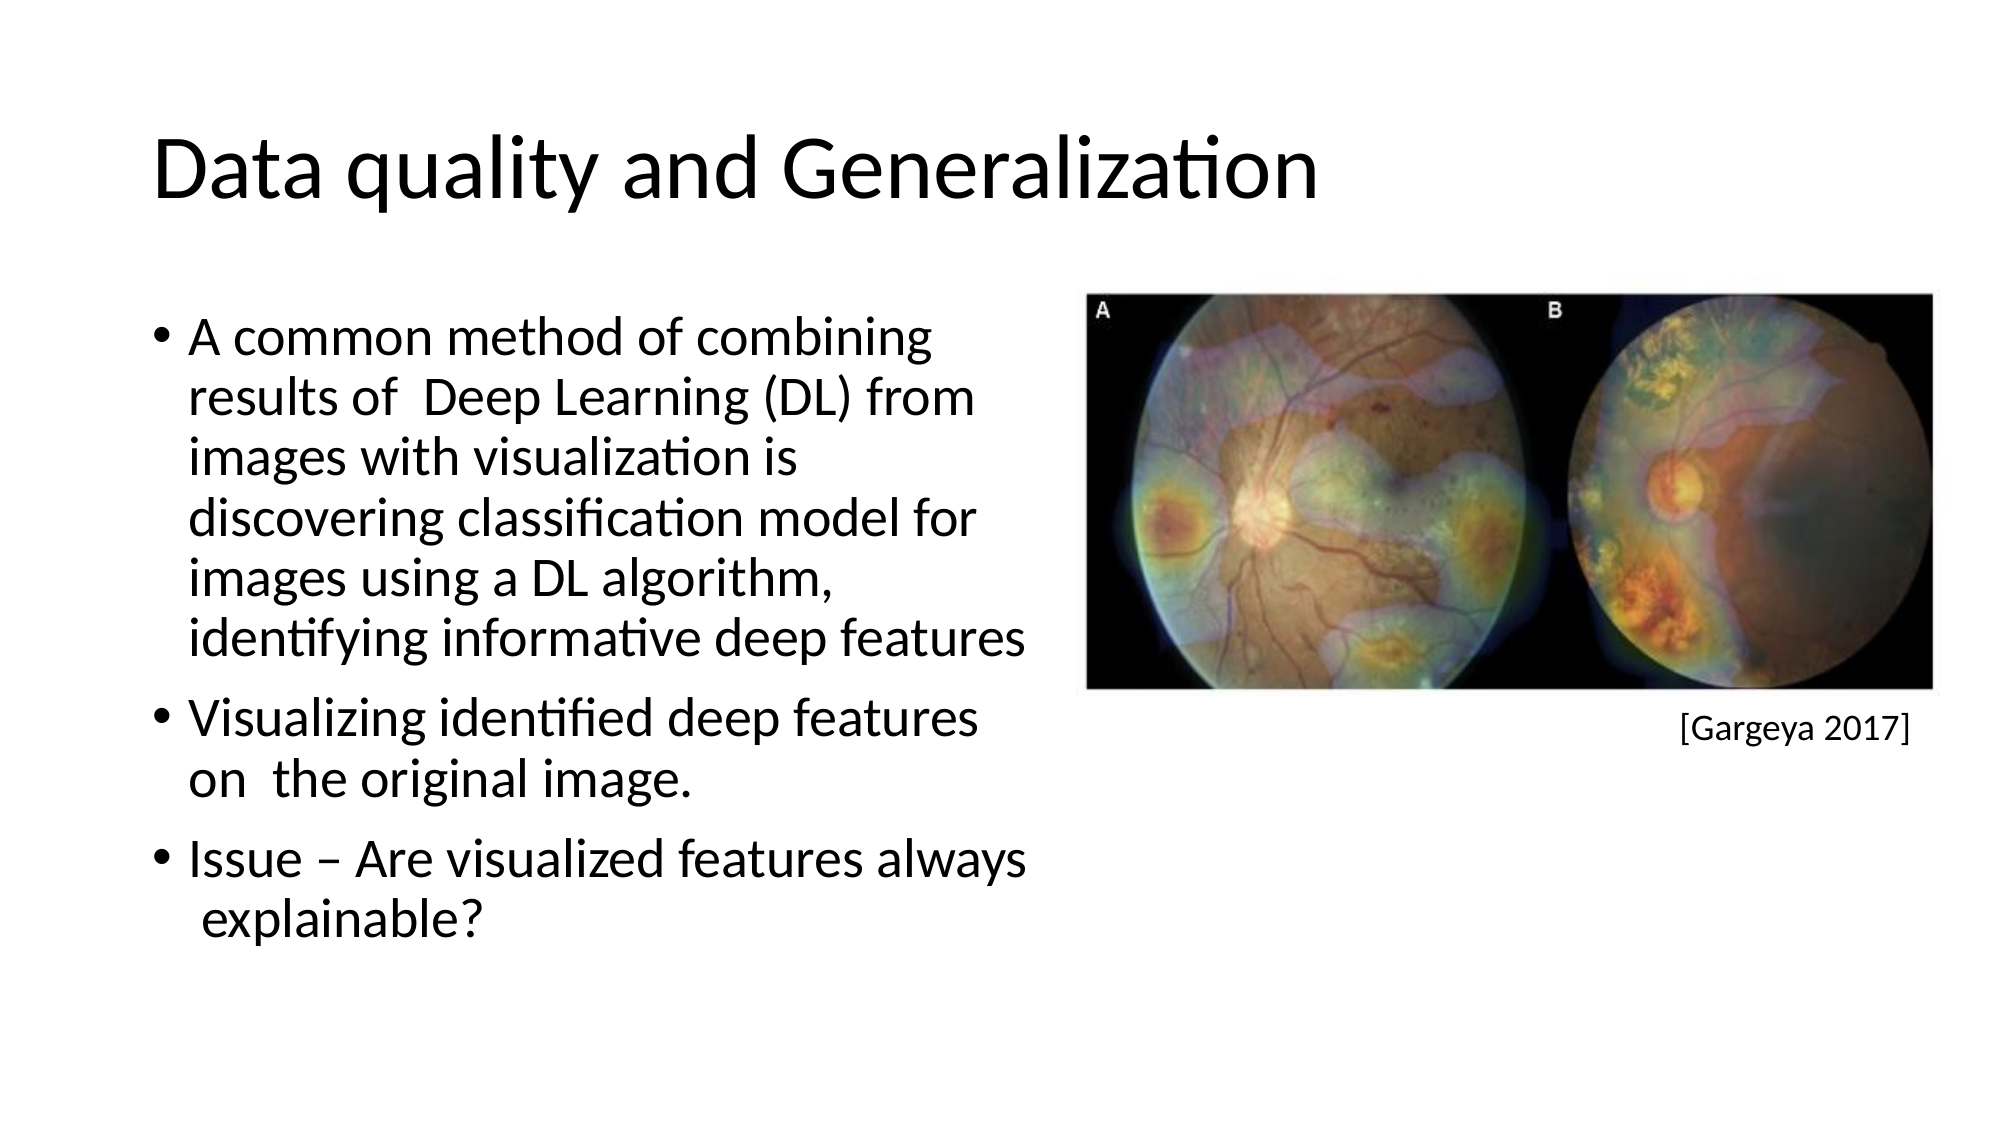

# Data quality and Generalization

A common method of combining results of  Deep Learning (DL) from images with visualization is discovering classification model for  images using a DL algorithm, identifying informative deep features
Visualizing identified deep features on  the original image.
Issue – Are visualized features always  explainable?

[Gargeya 2017]